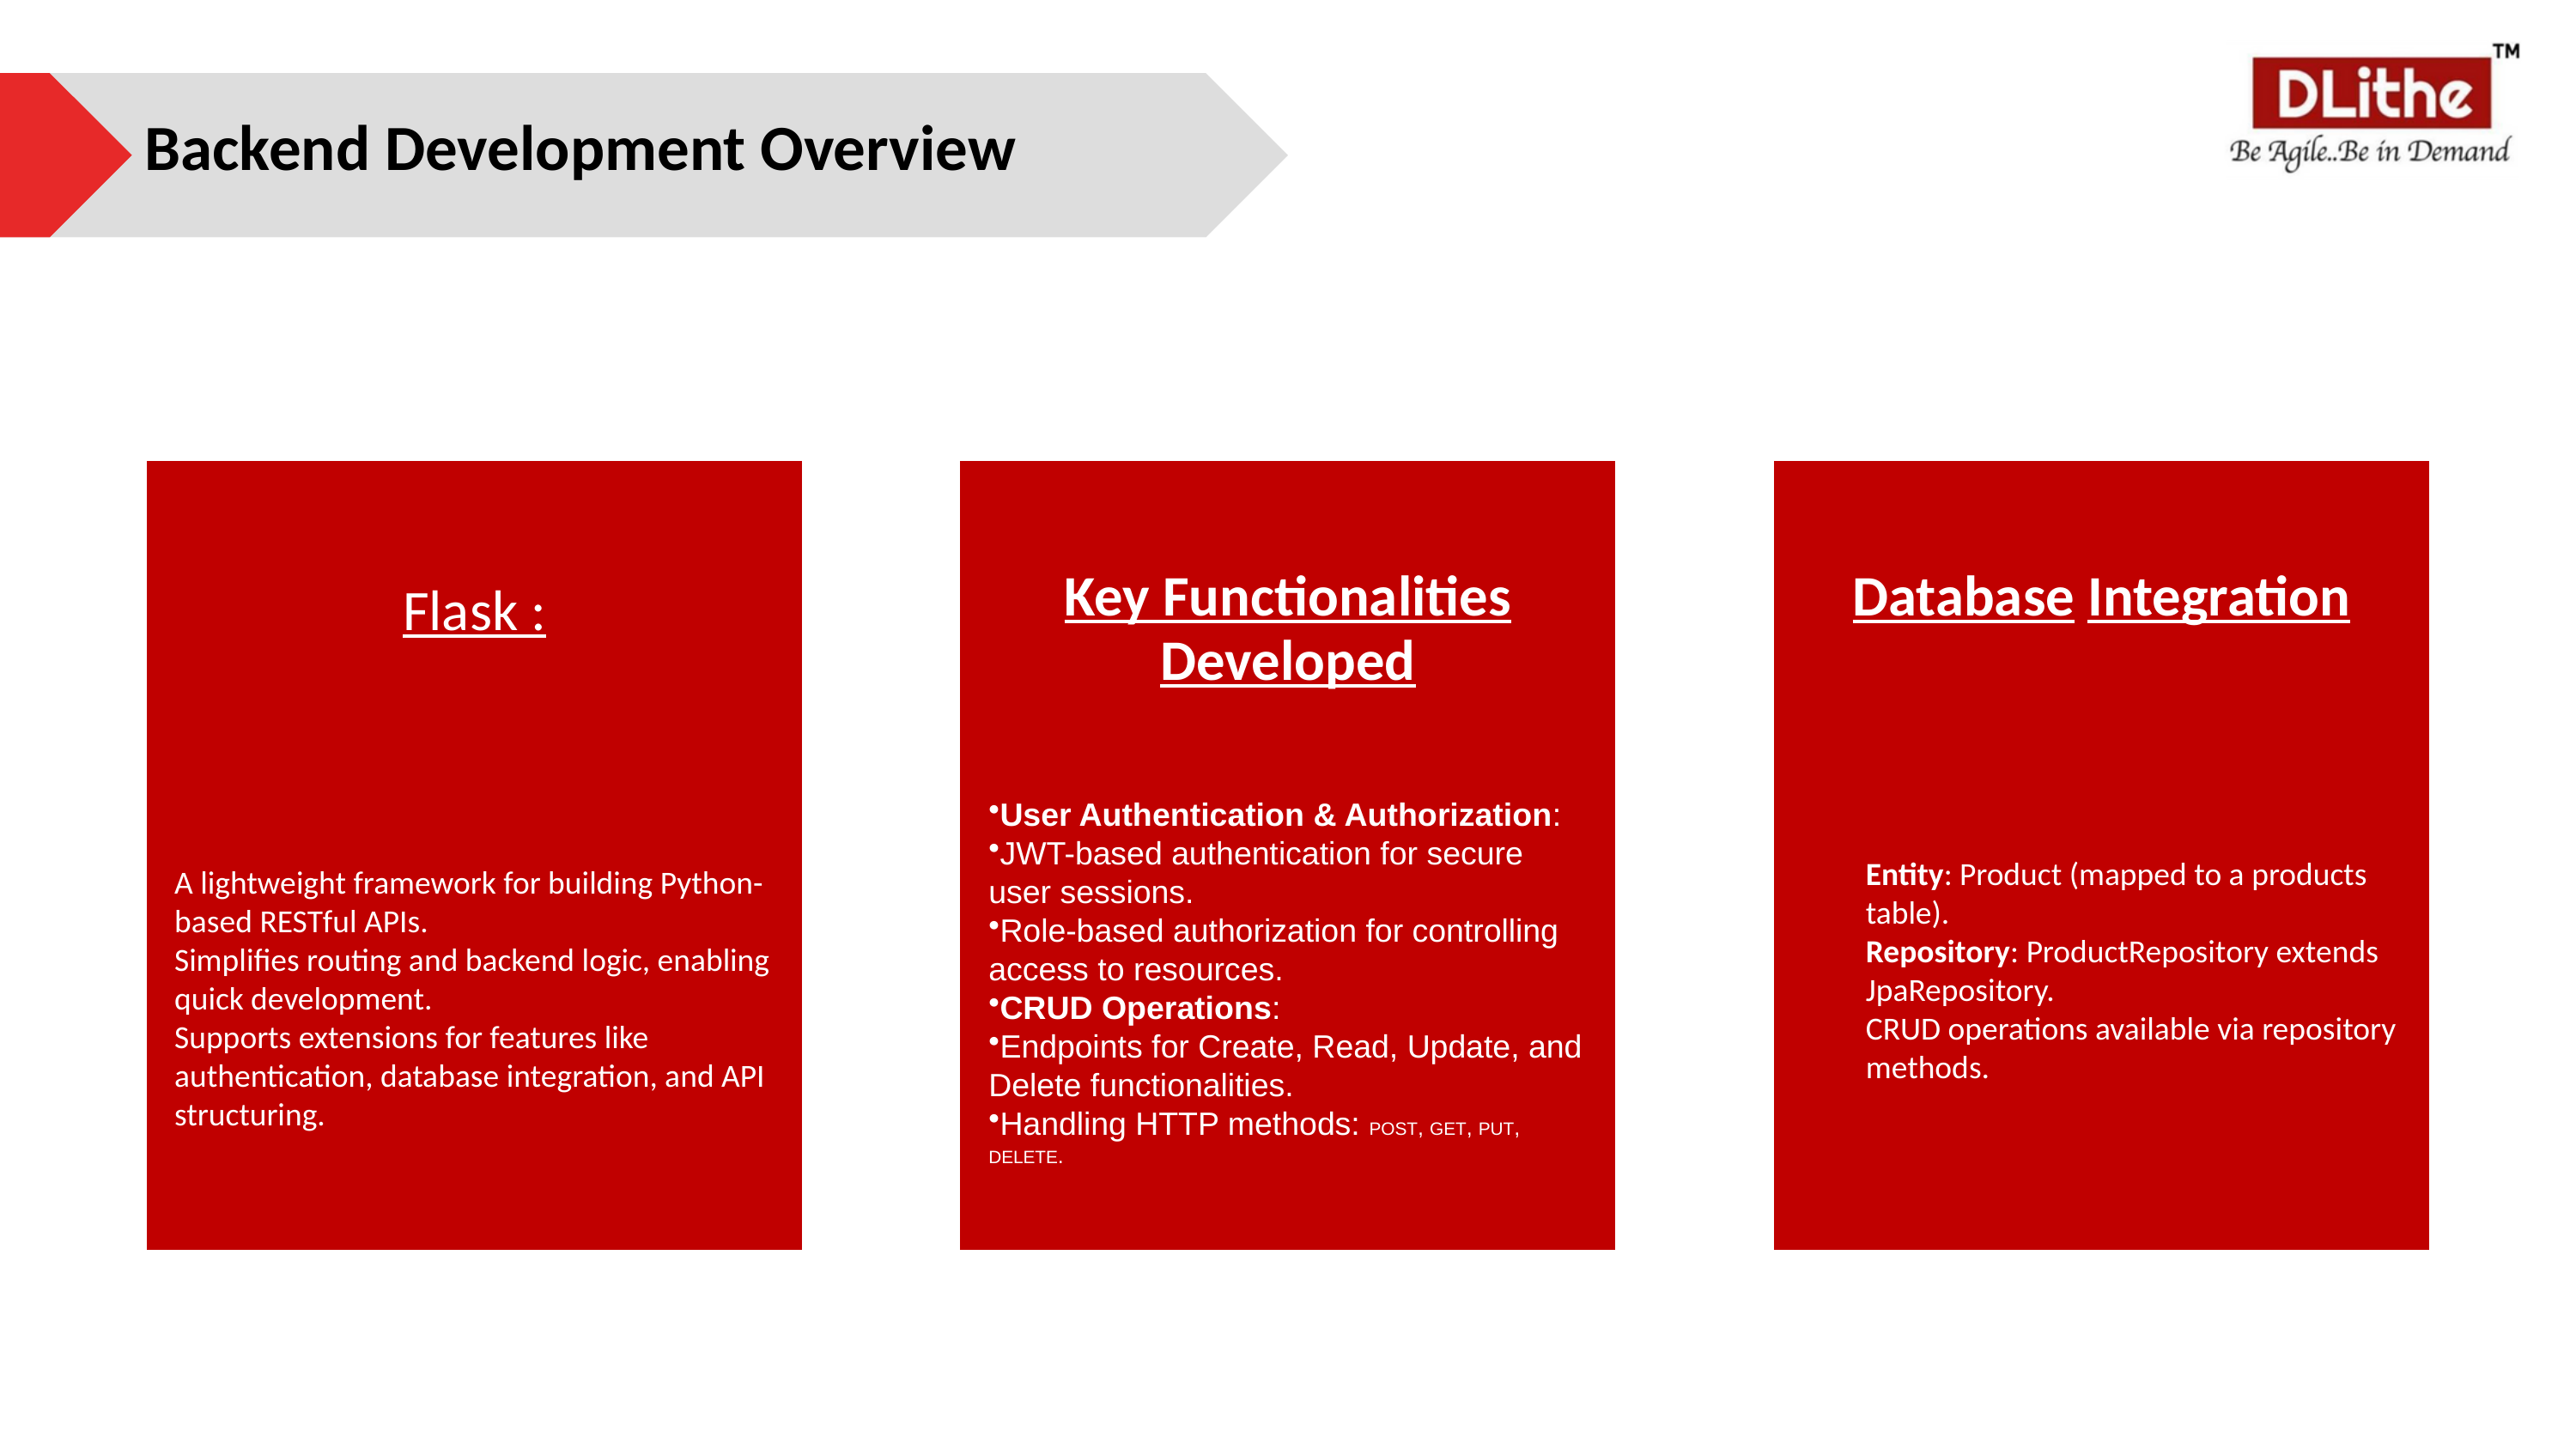

Backend Development Overview

Key Functionalities Developed
Database Integration
Flask :
User Authentication & Authorization:
JWT-based authentication for secure user sessions.
Role-based authorization for controlling access to resources.
CRUD Operations:
Endpoints for Create, Read, Update, and Delete functionalities.
Handling HTTP methods: POST, GET, PUT, DELETE.

Entity: Product (mapped to a products table).
Repository: ProductRepository extends JpaRepository.
CRUD operations available via repository methods.
A lightweight framework for building Python-based RESTful APIs.
Simplifies routing and backend logic, enabling quick development.
Supports extensions for features like authentication, database integration, and API structuring.